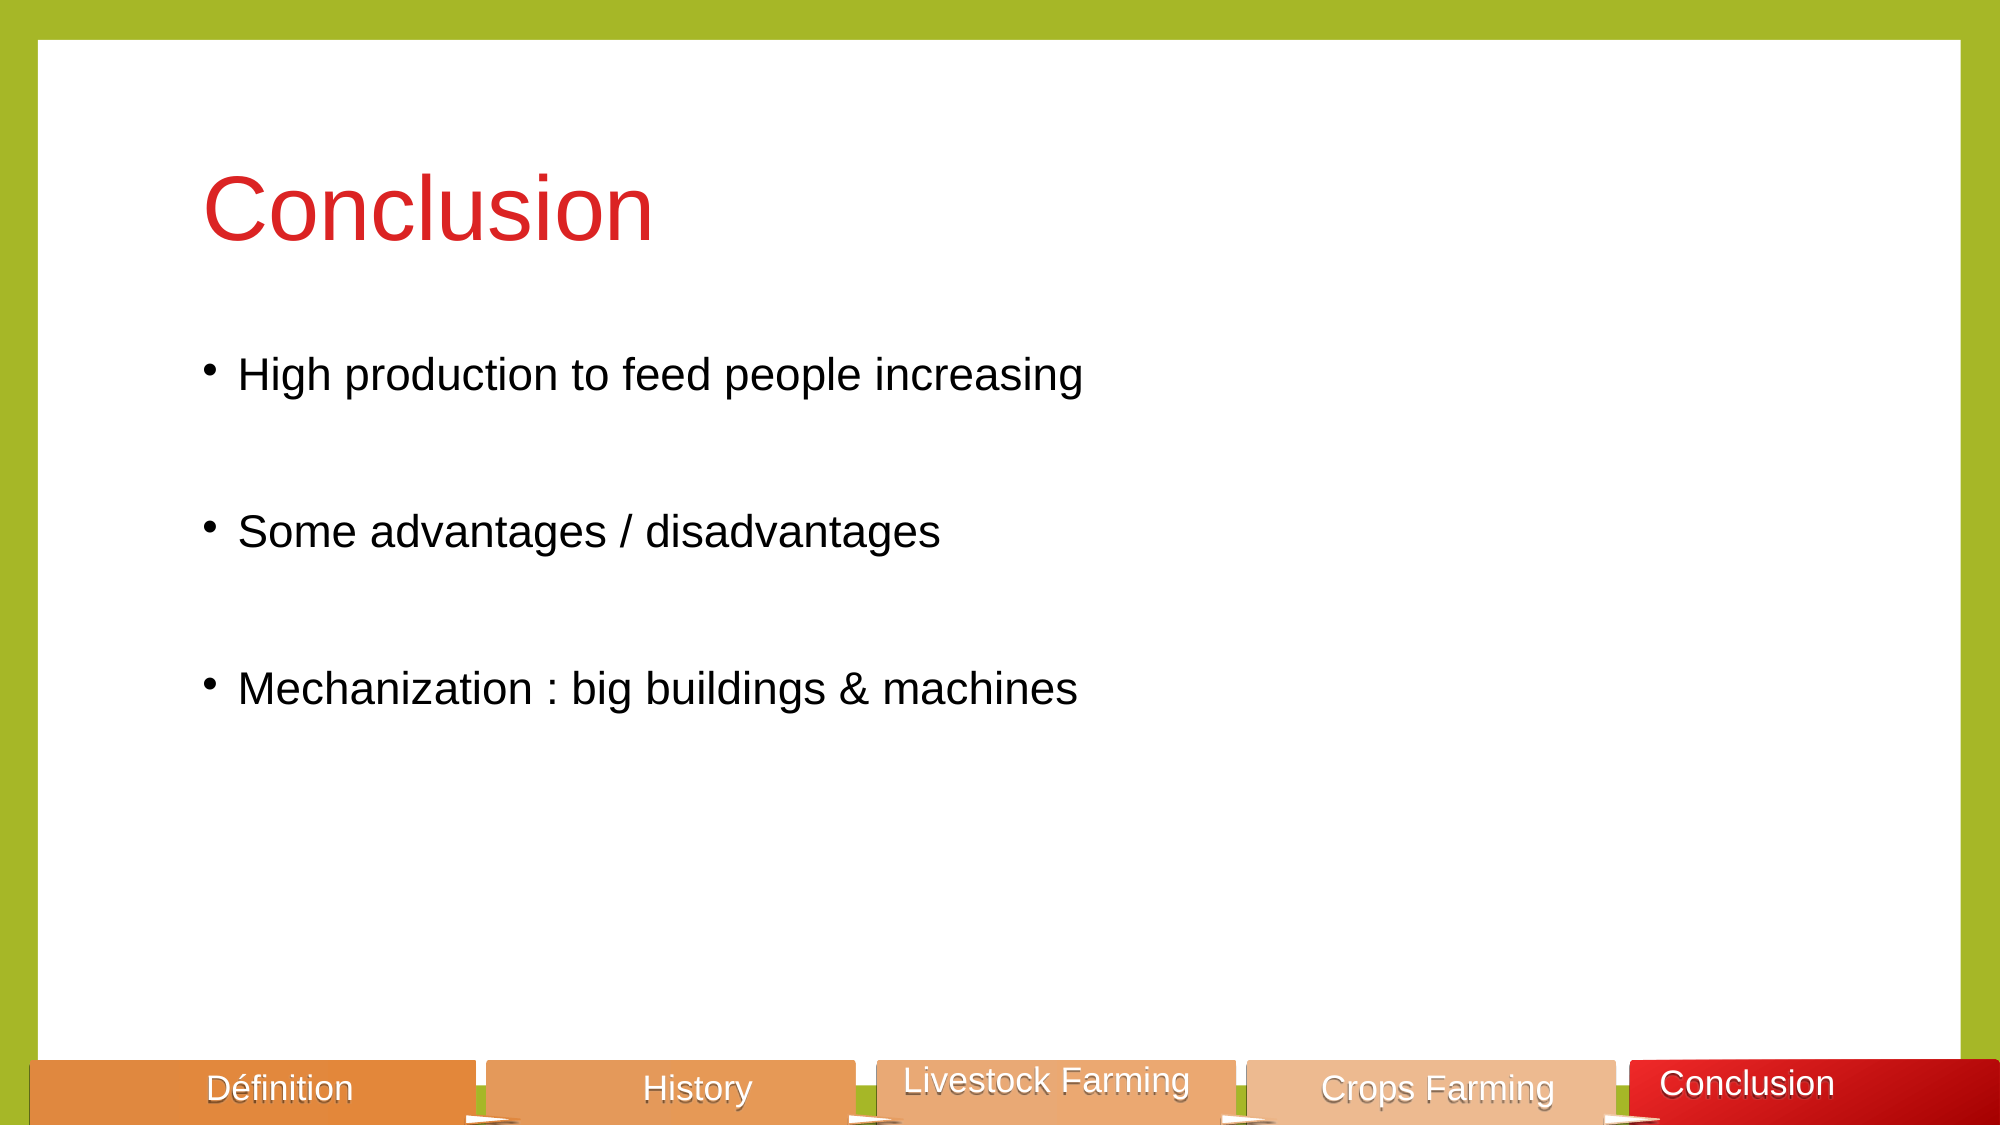

Conclusion

High production to feed people increasing

Some advantages / disadvantages

Mechanization : big buildings & machines

Livestock Farming
Conclusion

Définition

History

Crops Farming